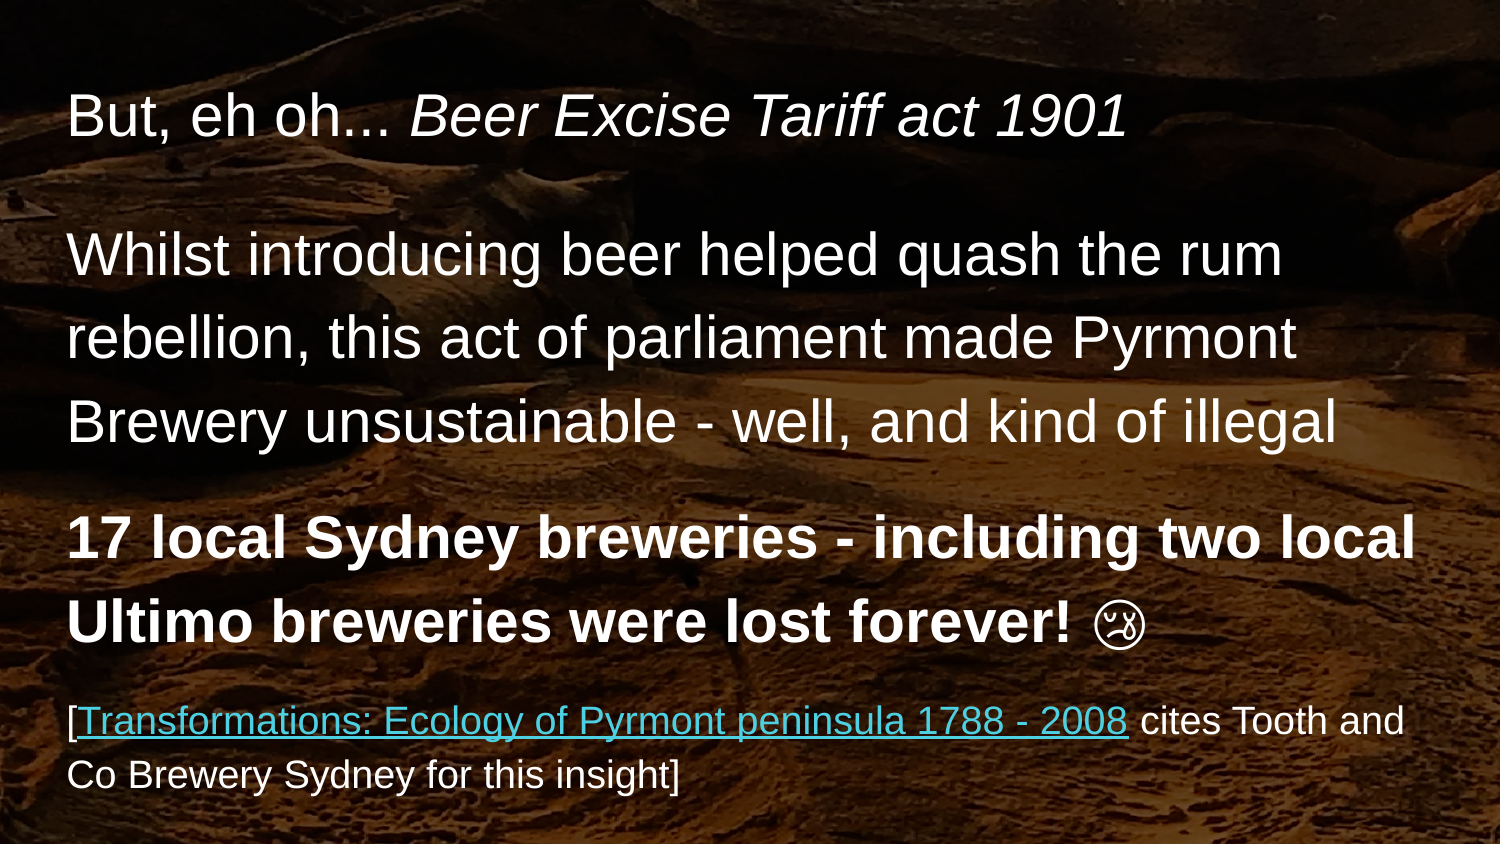

# But, eh oh... Beer Excise Tariff act 1901
Whilst introducing beer helped quash the rum rebellion, this act of parliament made Pyrmont Brewery unsustainable - well, and kind of illegal
17 local Sydney breweries - including two local Ultimo breweries were lost forever! 😢
[Transformations: Ecology of Pyrmont peninsula 1788 - 2008 cites Tooth and Co Brewery Sydney for this insight]